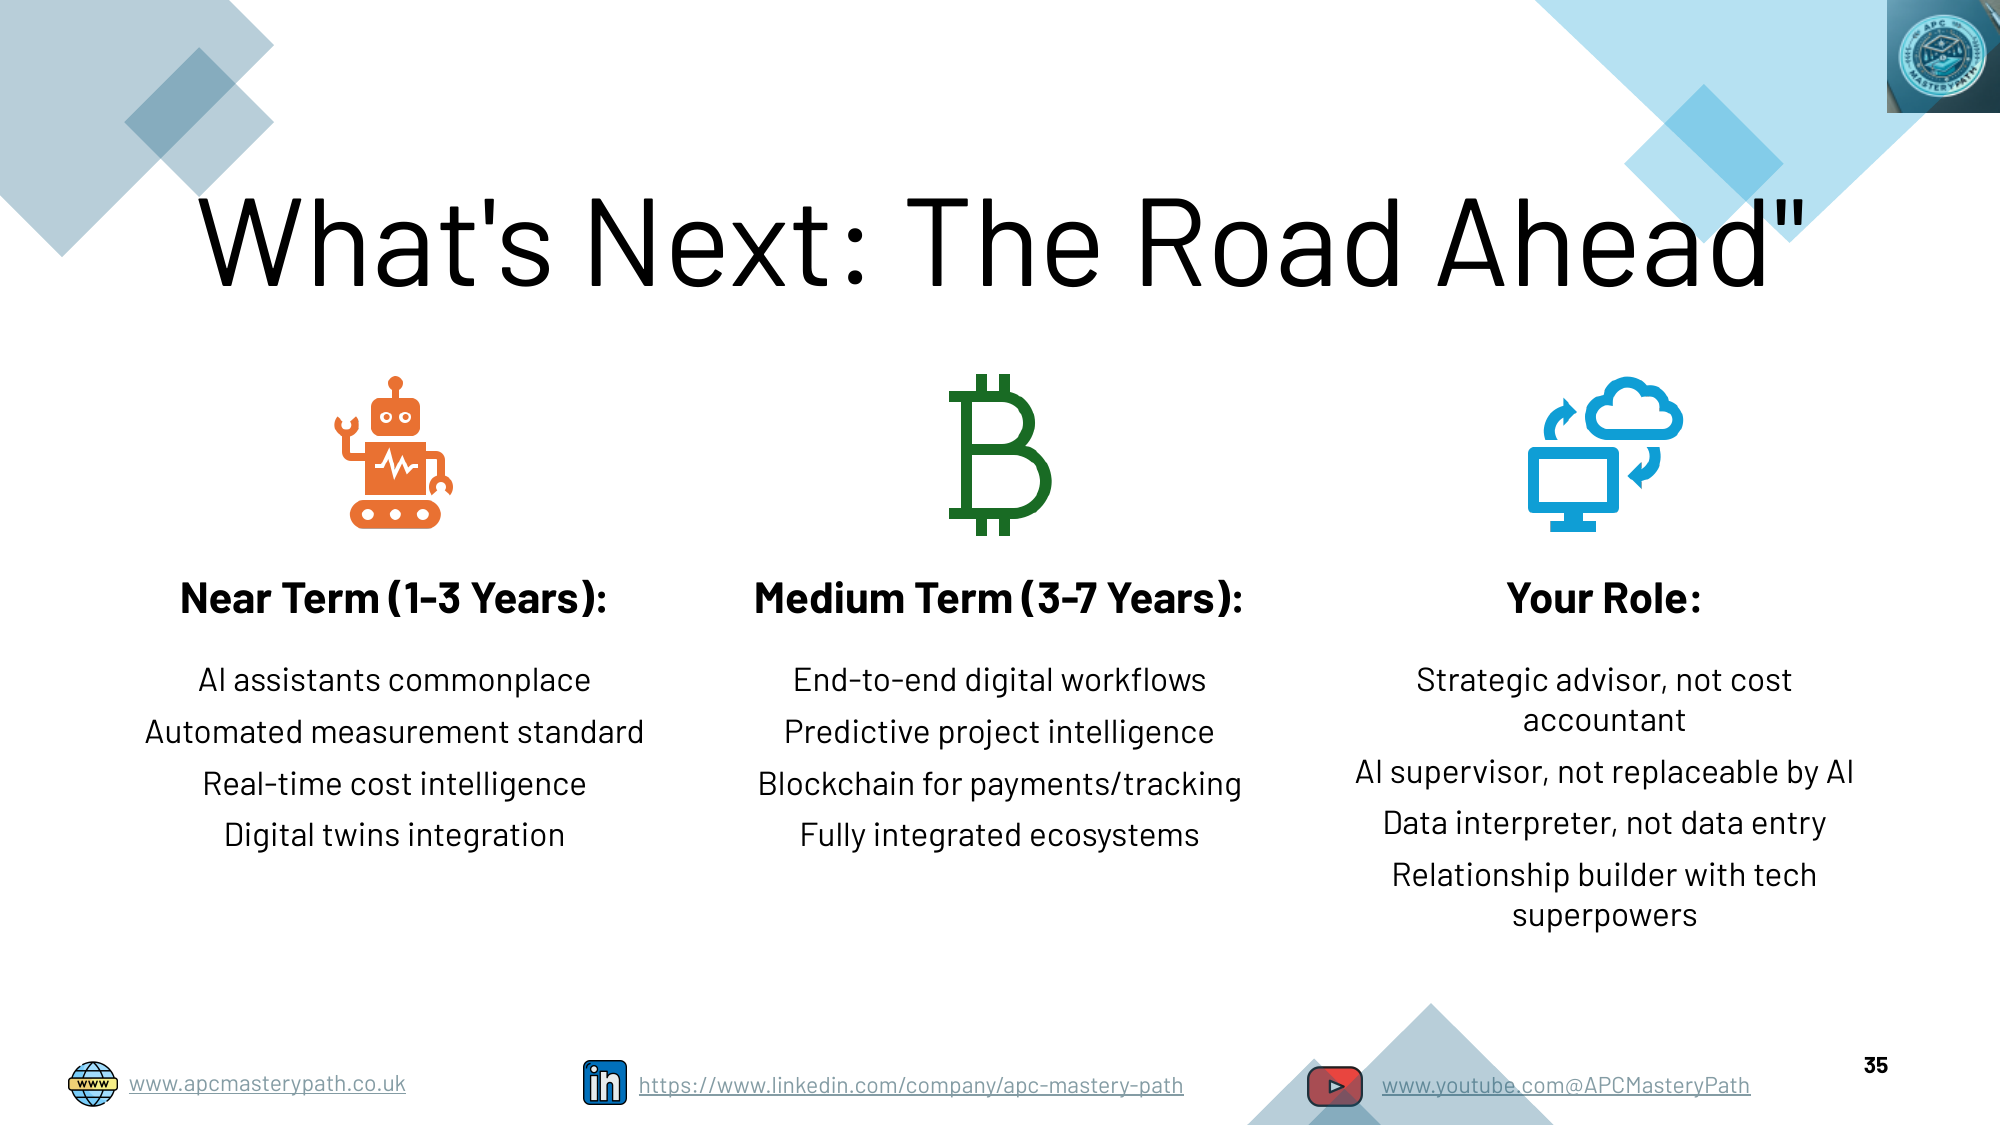

What's Next: The Road Ahead"

Near Term (1-3 Years):
AI assistants commonplace
Automated measurement standard
Real-time cost intelligence
Digital twins integration
Medium Term (3-7 Years):
End-to-end digital workflows
Predictive project intelligence
Blockchain for payments/tracking
Fully integrated ecosystems
Your Role:
Strategic advisor, not cost accountant
AI supervisor, not replaceable by AI
Data interpreter, not data entry
Relationship builder with tech superpowers

35